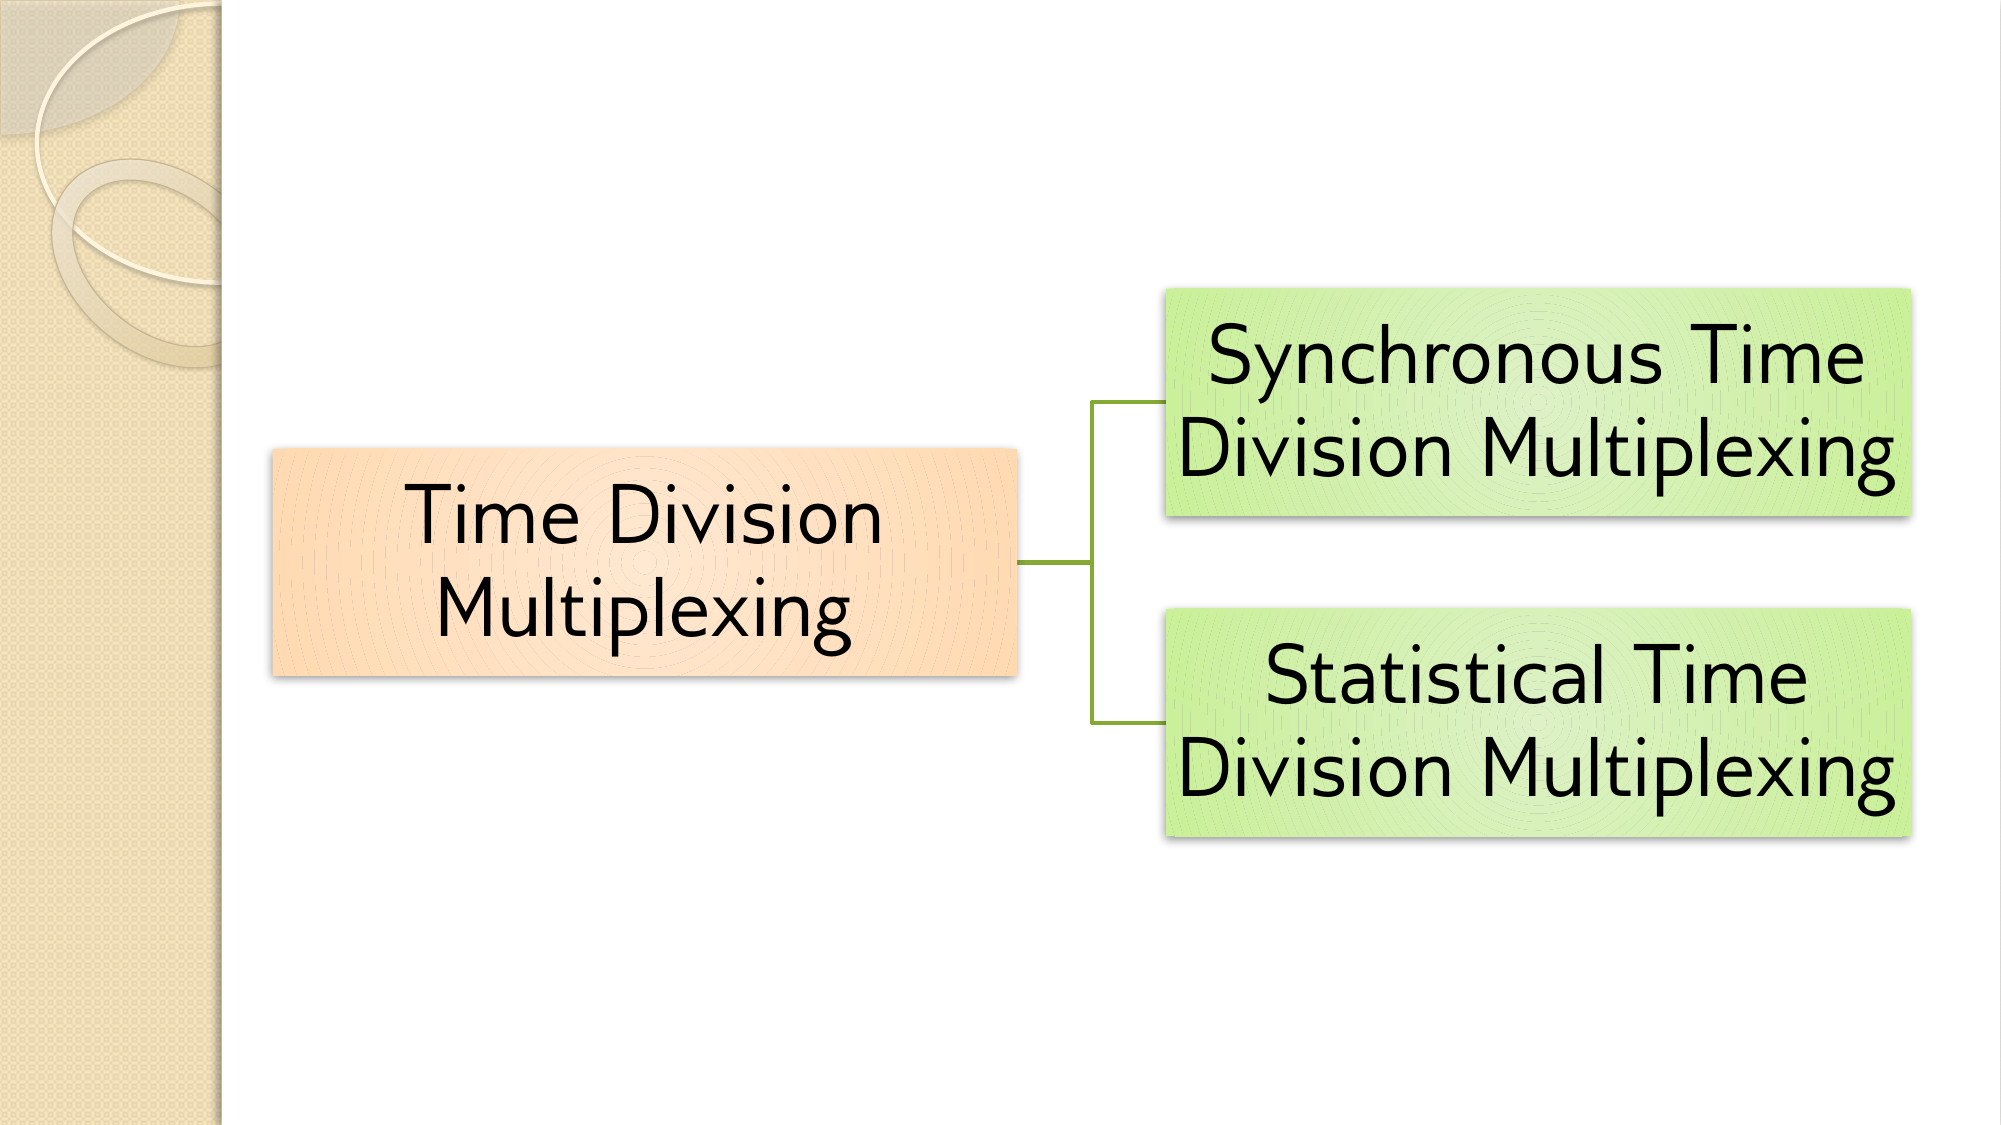

Time Division Multiplexing
Synchronous Time Division Multiplexing
Statistical Time Division Multiplexing